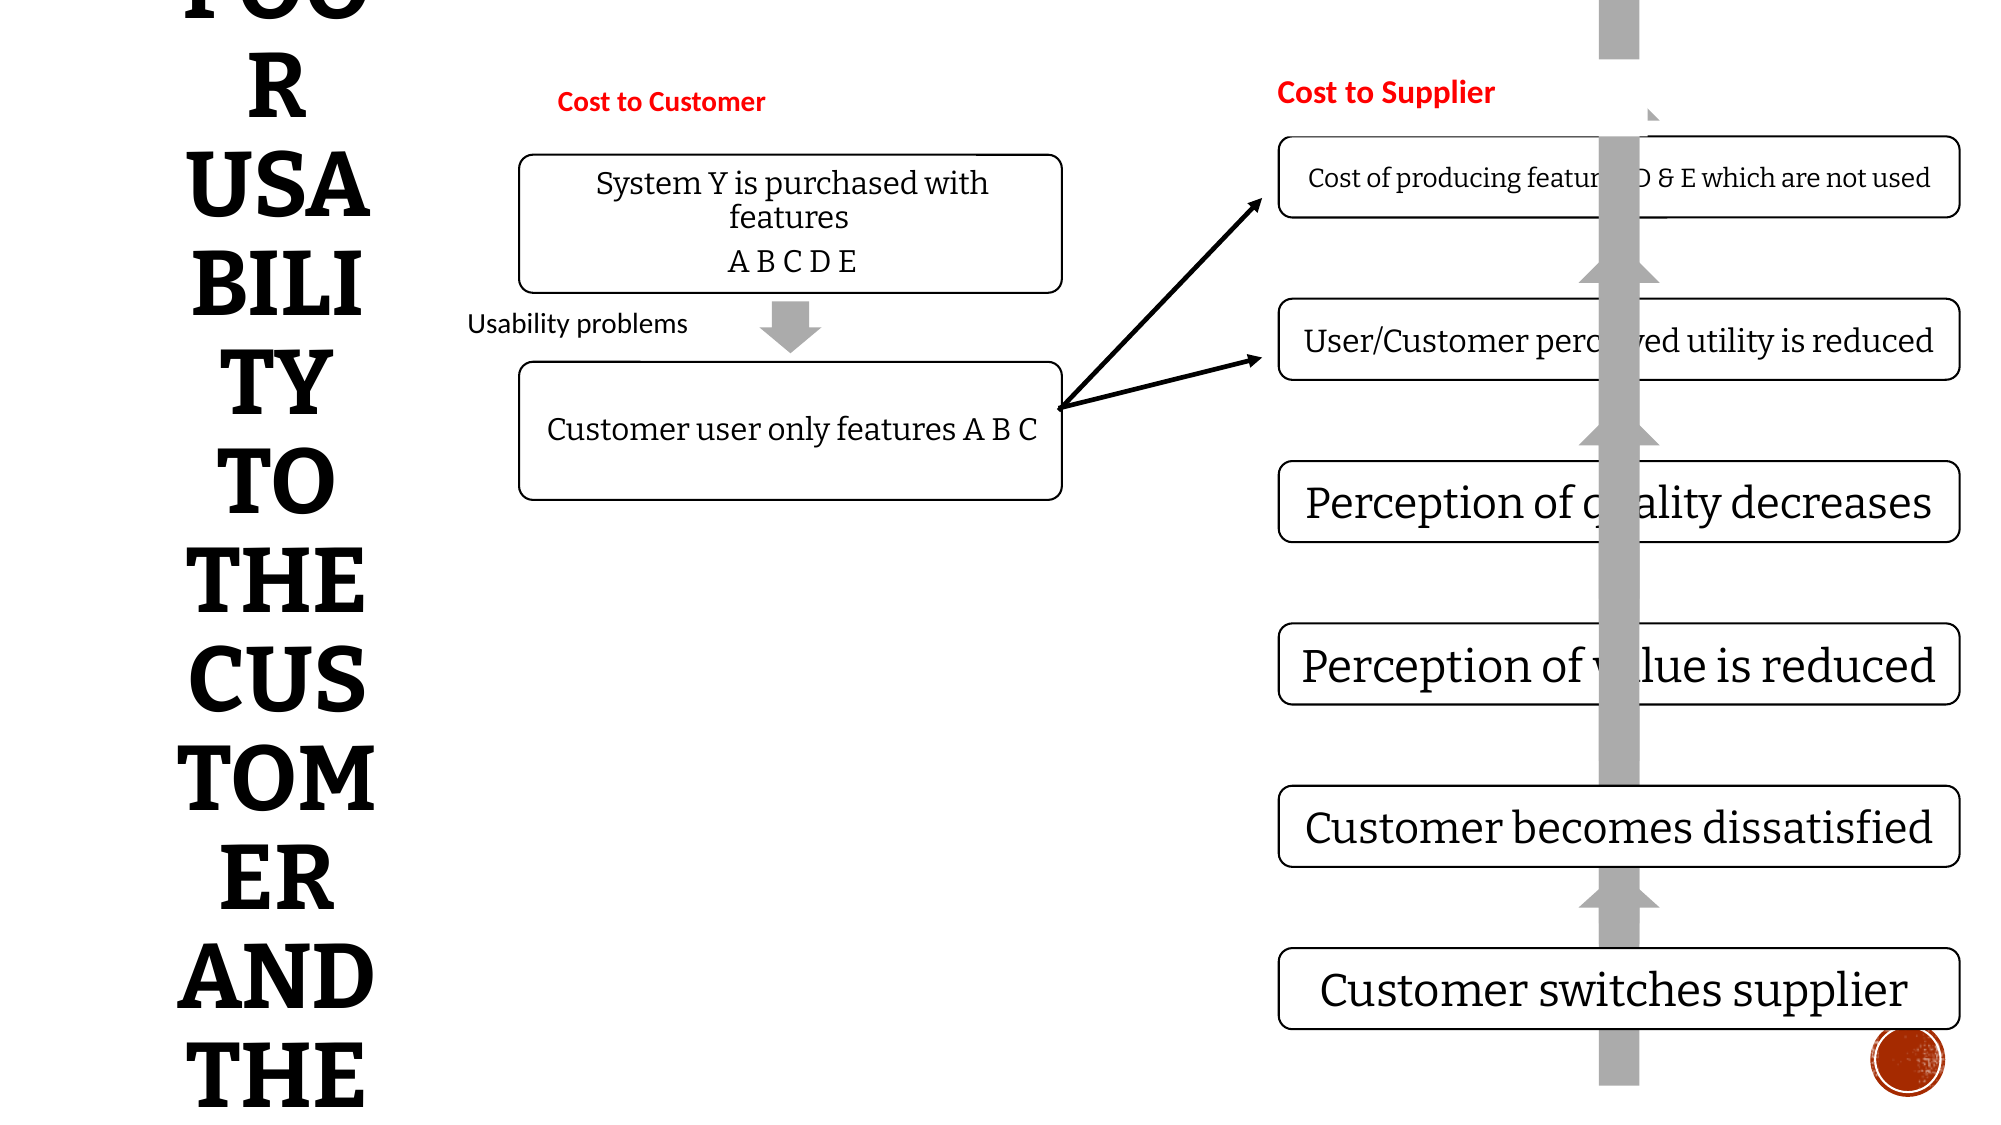

# Cost of poor usability to the customer and the supplier
Cost to Supplier
Cost to Customer
Usability problems
Cost of producing features D & E which are not used
User/Customer perceived utility is reduced
Perception of quality decreases
Perception of value is reduced
Customer becomes dissatisfied
Customer switches supplier
System Y is purchased with features
A B C D E

Customer user only features A B C